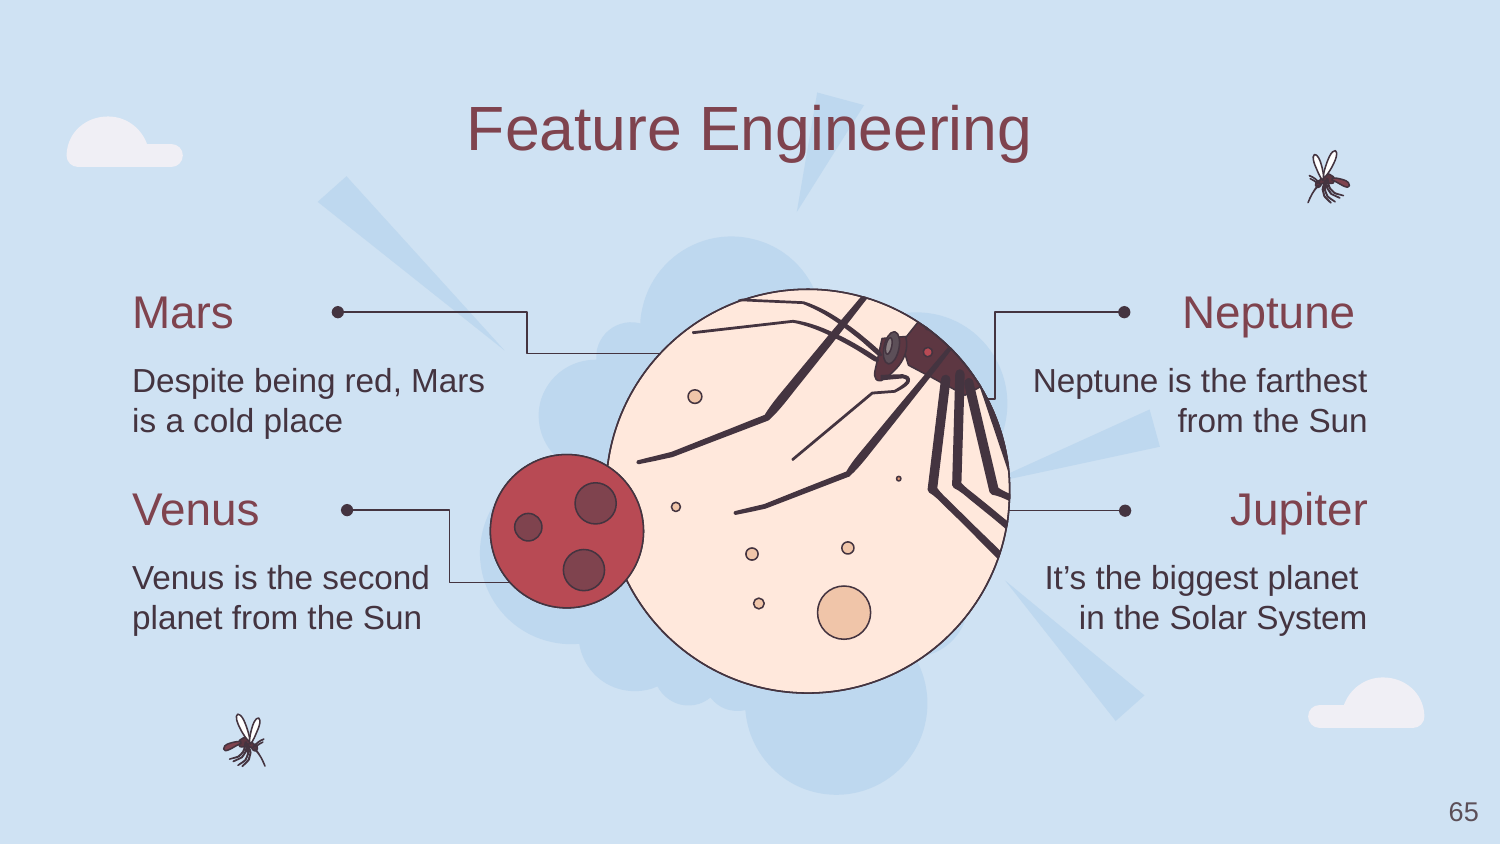

# Feature Engineering
Mars
Neptune

Despite being red, Mars is a cold place

Neptune is the farthest from the Sun
Venus
Jupiter
Venus is the second planet from the Sun
It’s the biggest planet
in the Solar System
65